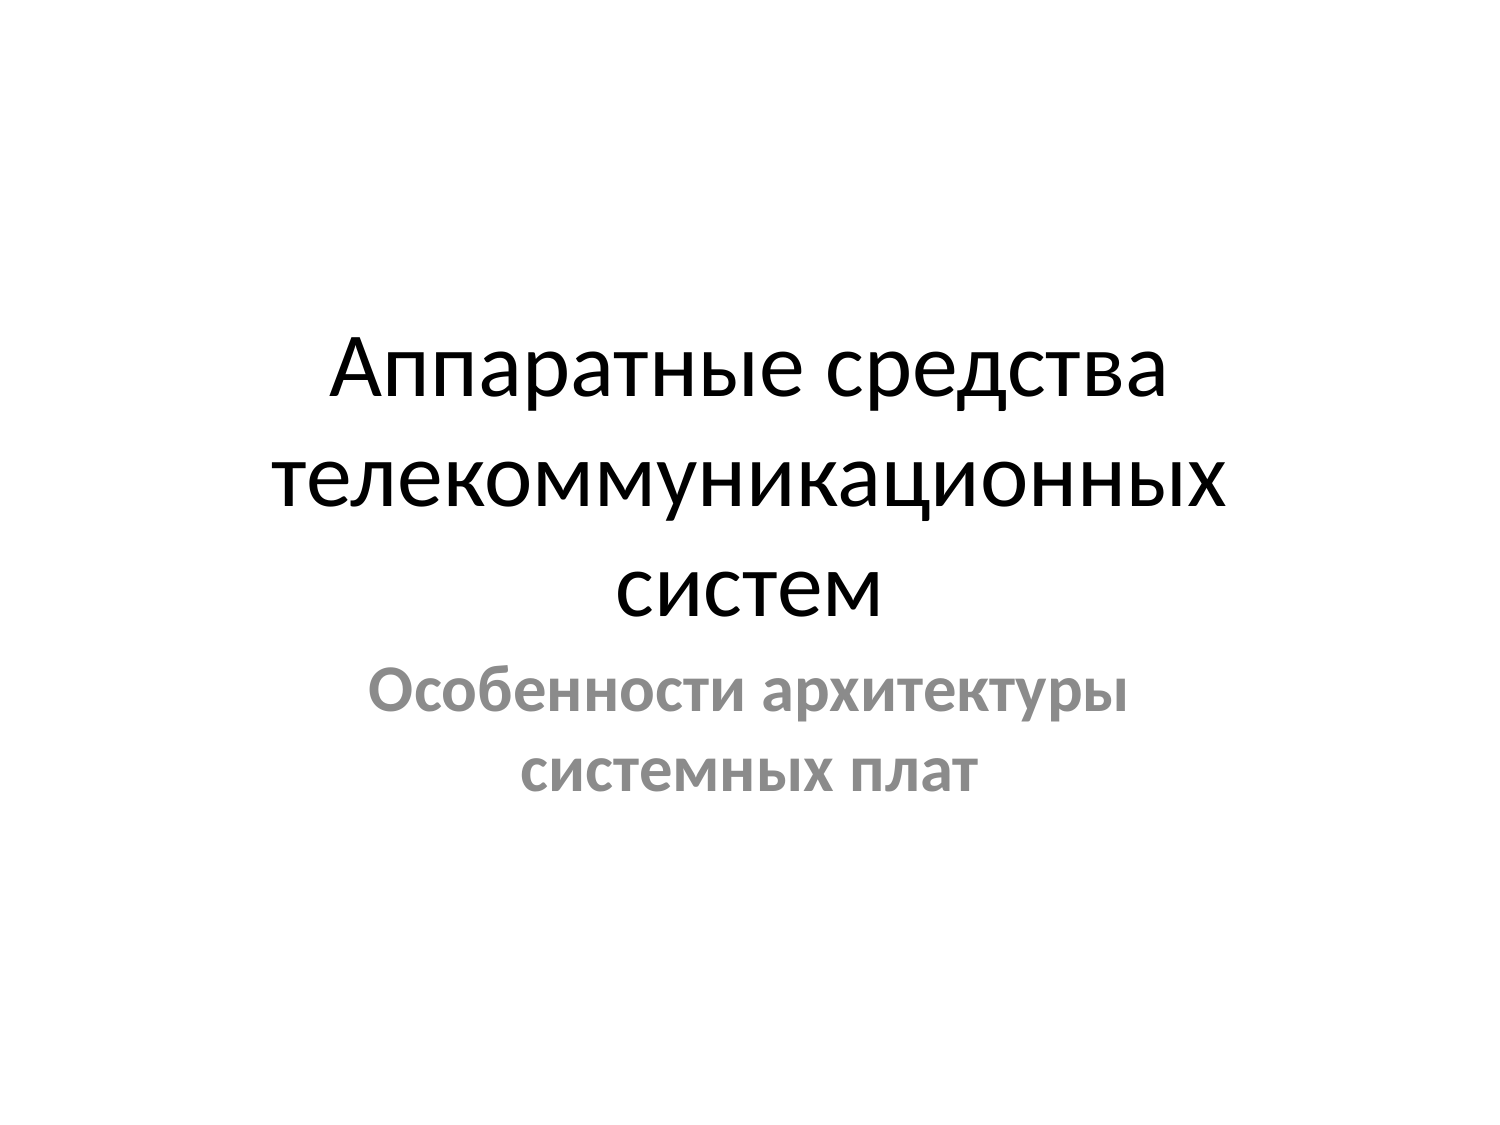

# Аппаратные средства телекоммуникационных систем
Особенности архитектуры системных плат